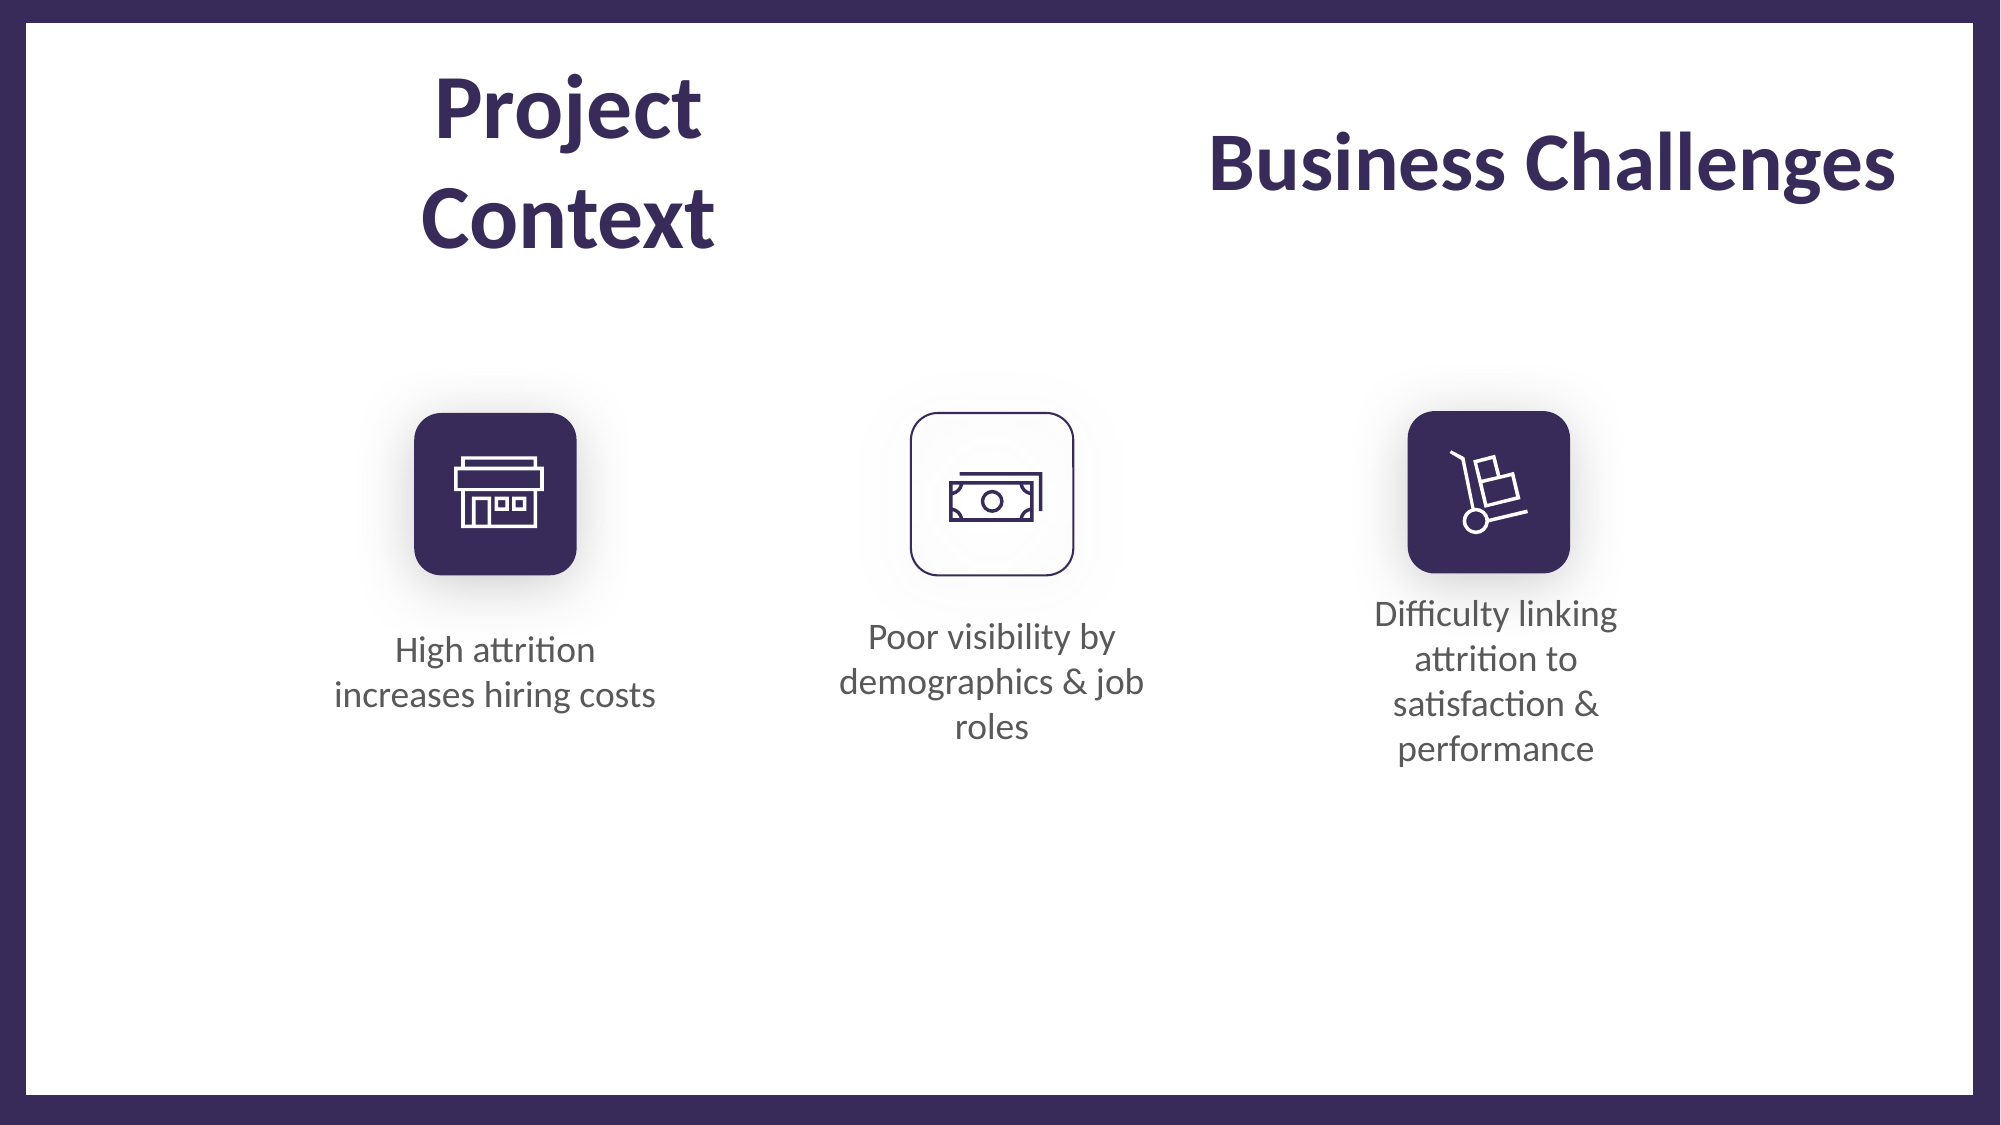

Project Context
Business Challenges

Difficulty linking attrition to satisfaction & performance
Poor visibility by demographics & job roles
High attrition increases hiring costs